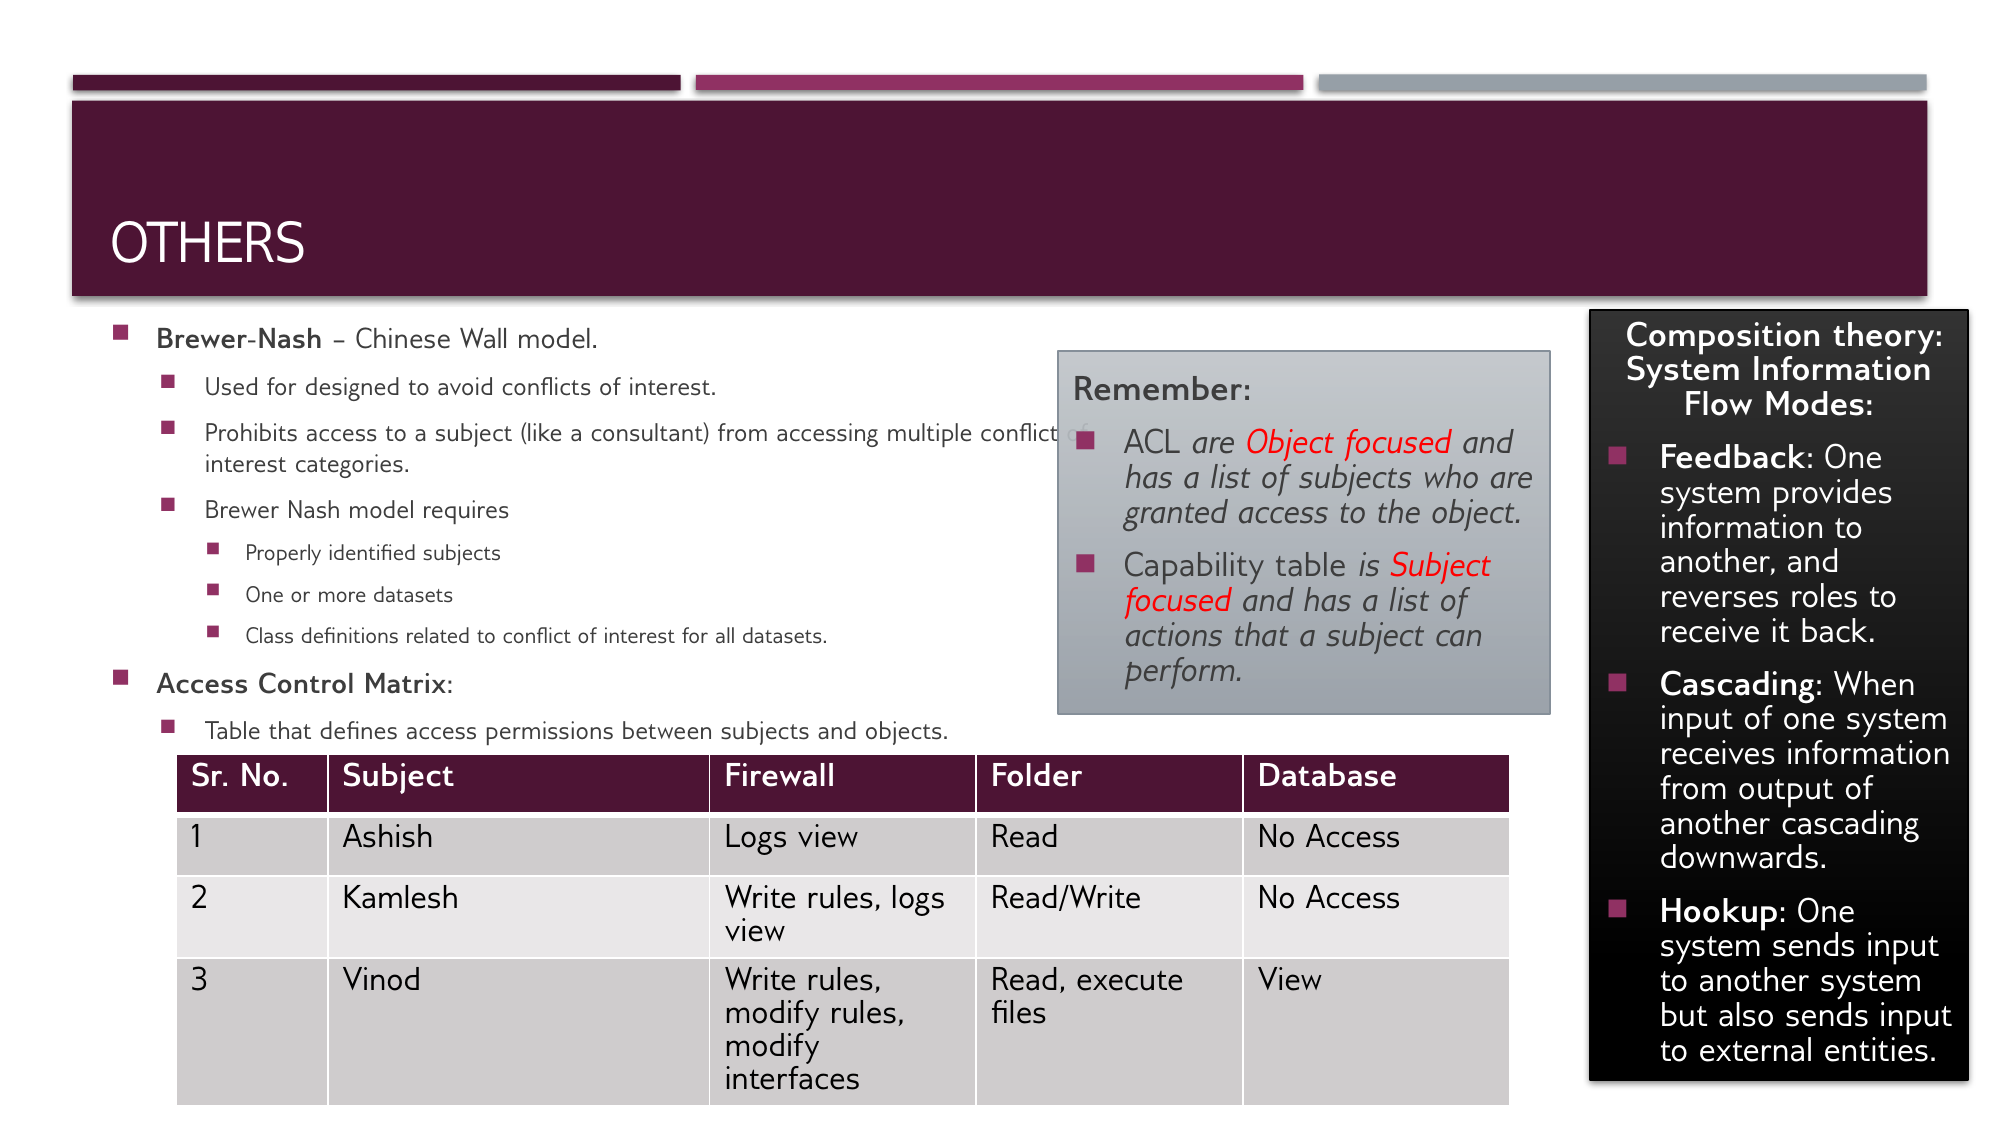

# Others
Brewer-Nash – Chinese Wall model.
Used for designed to avoid conflicts of interest.
Prohibits access to a subject (like a consultant) from accessing multiple conflict of interest categories.
Brewer Nash model requires
Properly identified subjects
One or more datasets
Class definitions related to conflict of interest for all datasets.
Access Control Matrix:
Table that defines access permissions between subjects and objects.
 Composition theory: System Information Flow Modes:
Feedback: One system provides information to another, and reverses roles to receive it back.
Cascading: When input of one system receives information from output of another cascading downwards.
Hookup: One system sends input to another system but also sends input to external entities.
Remember:
ACL are Object focused and has a list of subjects who are granted access to the object.
Capability table is Subject focused and has a list of actions that a subject can perform.
| Sr. No. | Subject | Firewall | Folder | Database |
| --- | --- | --- | --- | --- |
| 1 | Ashish | Logs view | Read | No Access |
| 2 | Kamlesh | Write rules, logs view | Read/Write | No Access |
| 3 | Vinod | Write rules, modify rules, modify interfaces | Read, execute files | View |